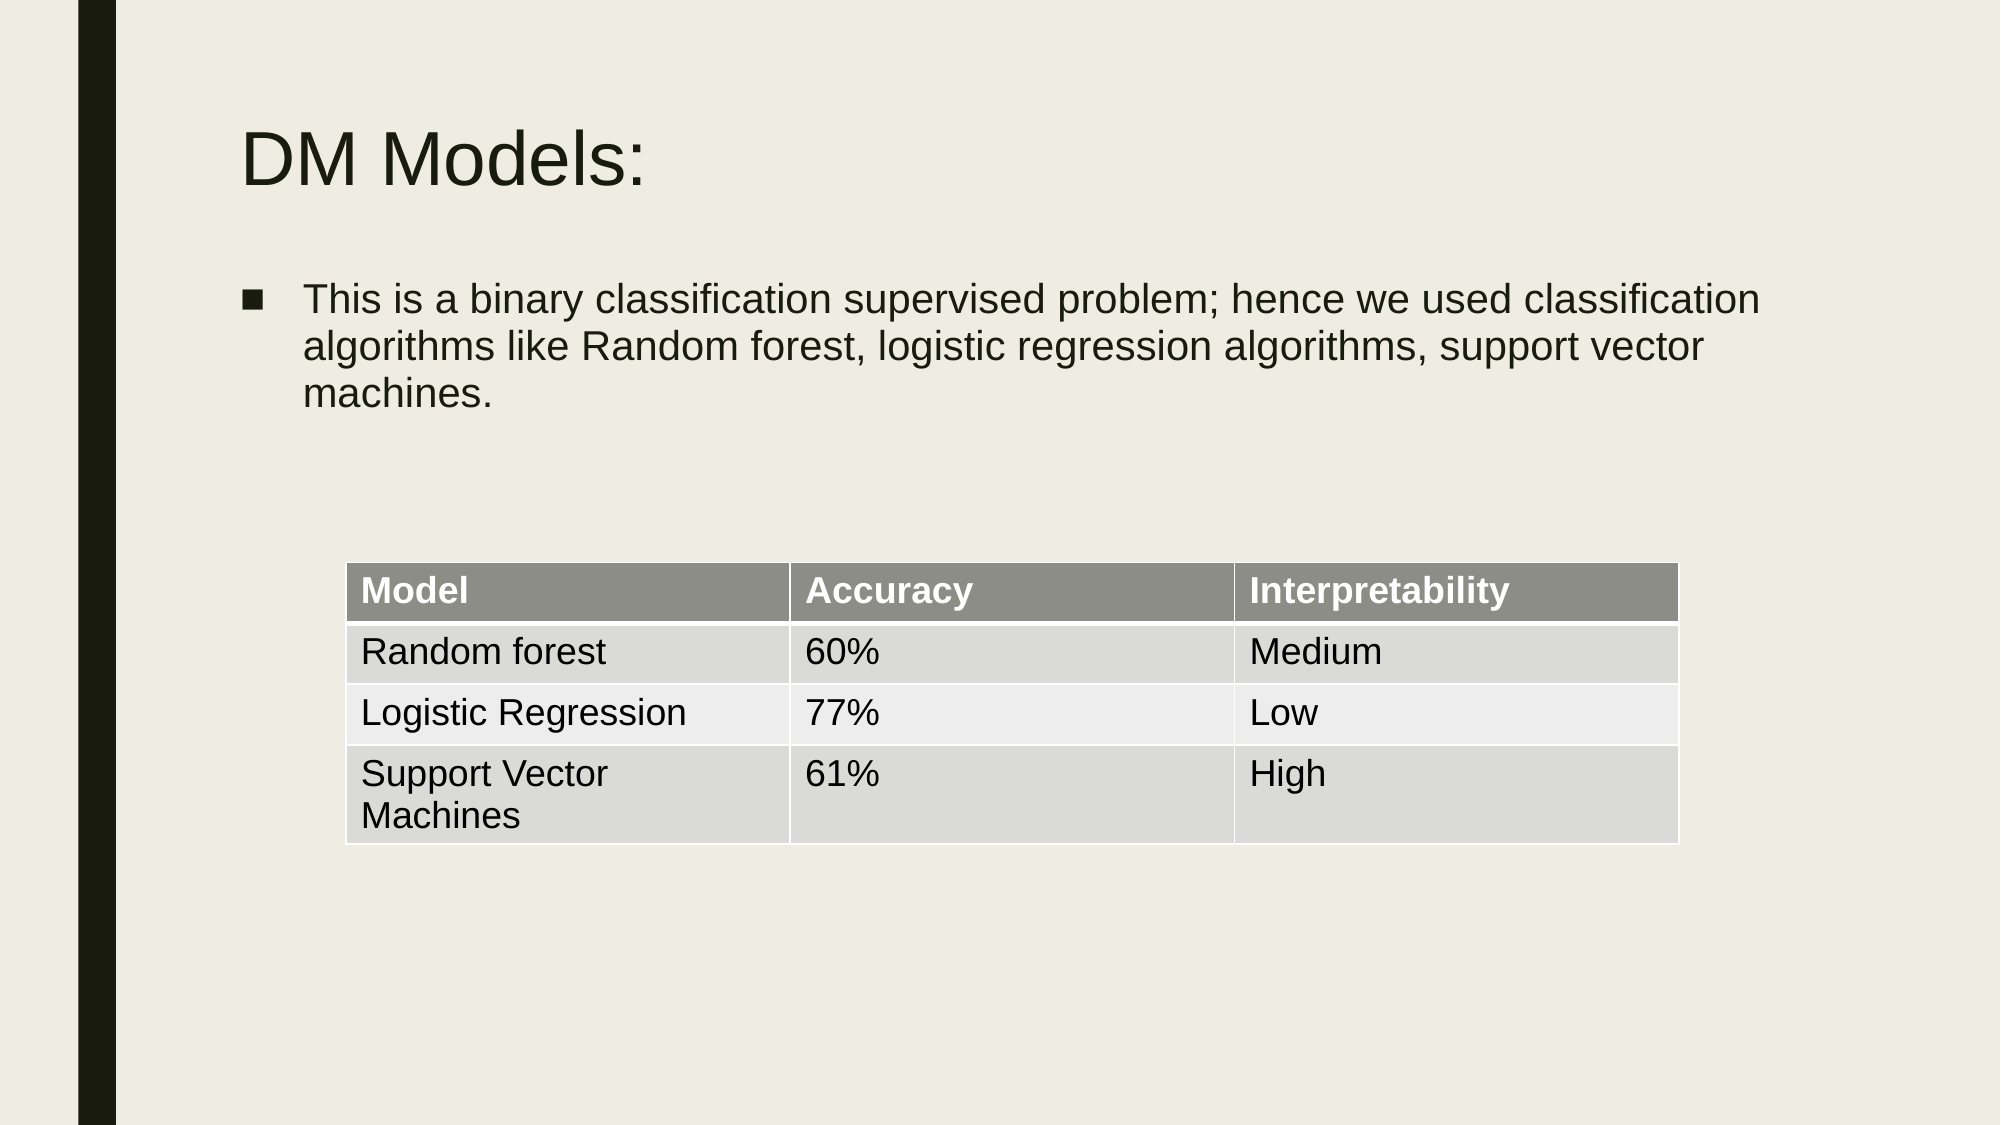

# DM Models:
This is a binary classification supervised problem; hence we used classification algorithms like Random forest, logistic regression algorithms, support vector machines.

| Model | Accuracy | Interpretability |
| --- | --- | --- |
| Random forest | 60% | Medium |
| Logistic Regression | 77% | Low |
| Support Vector Machines | 61% | High |